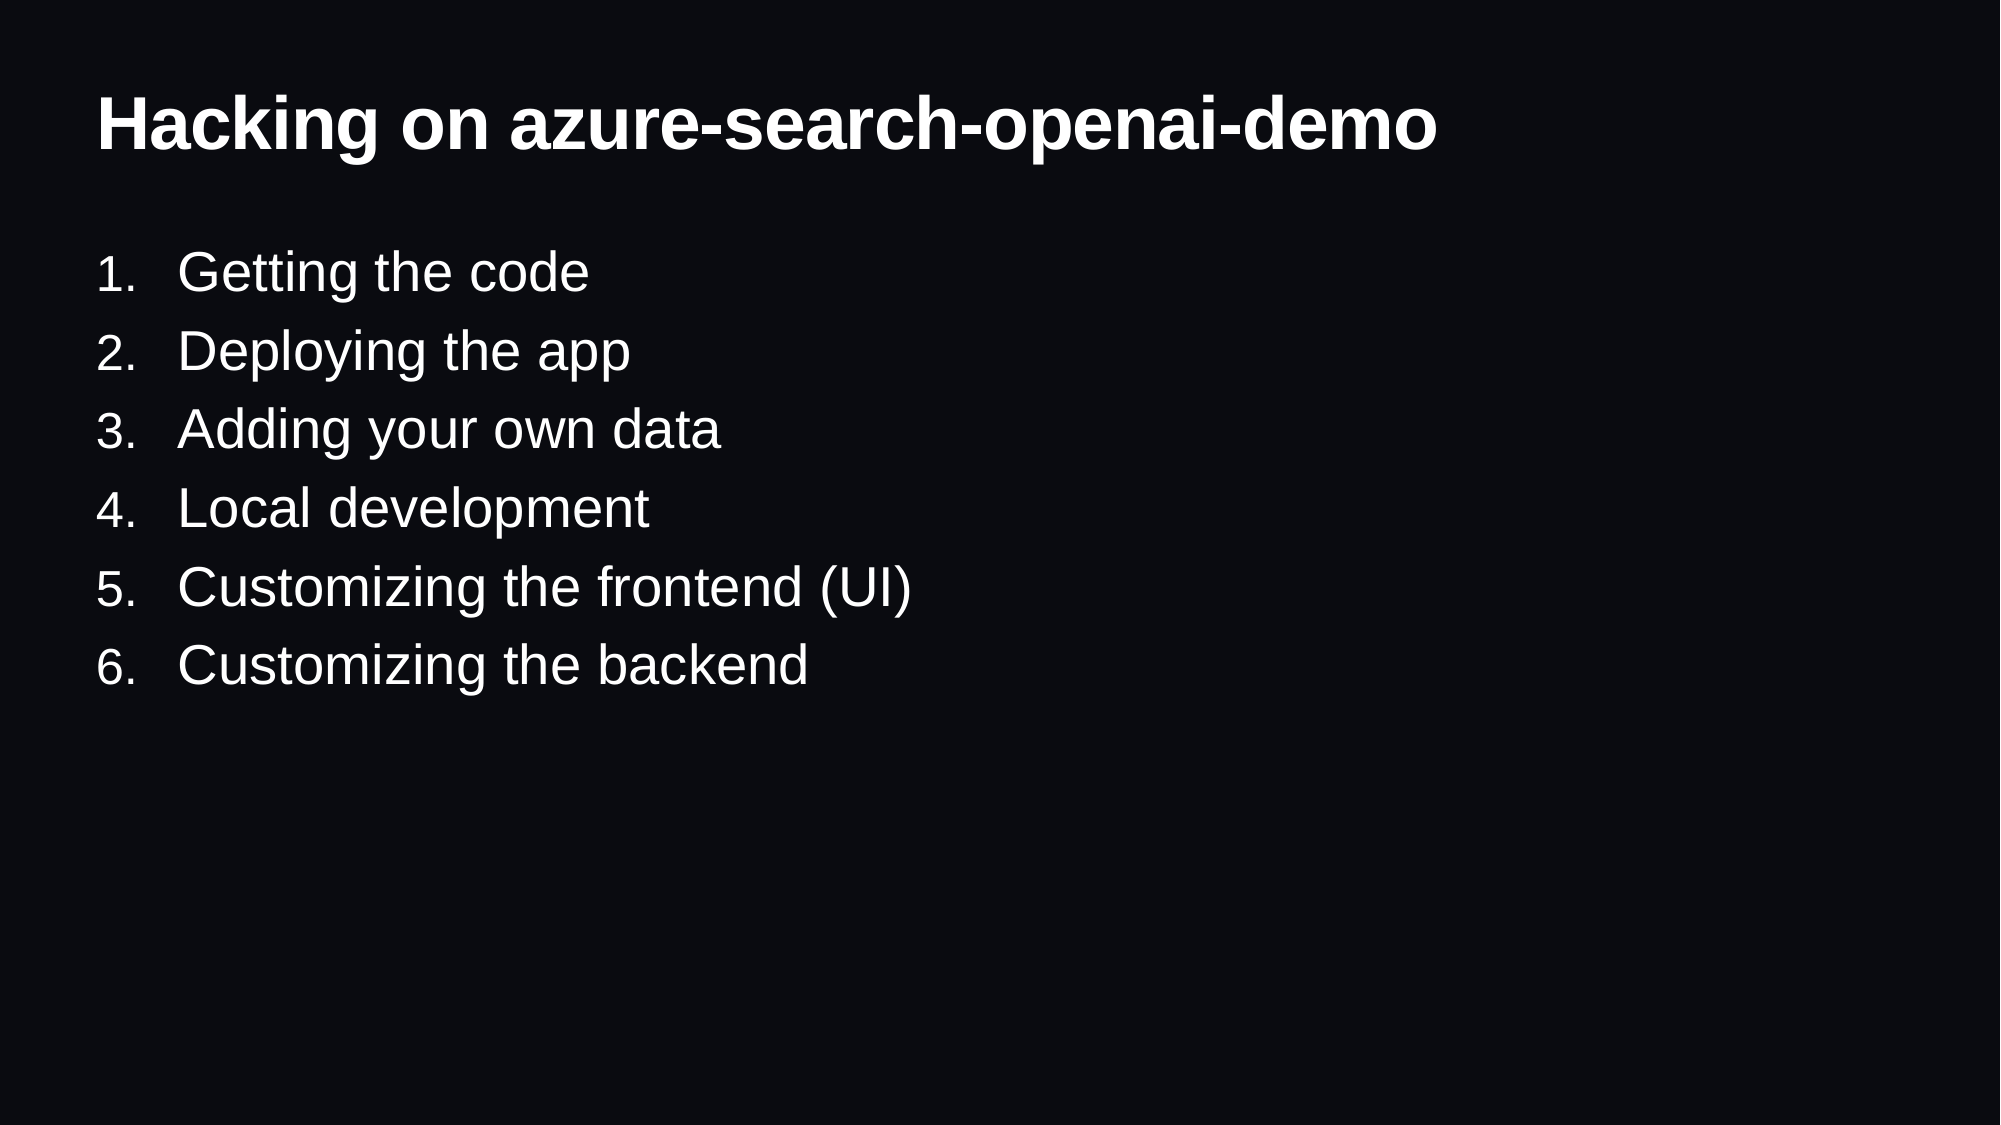

# Hacking on azure-search-openai-demo
Getting the code
Deploying the app
Adding your own data
Local development
Customizing the frontend (UI)
Customizing the backend